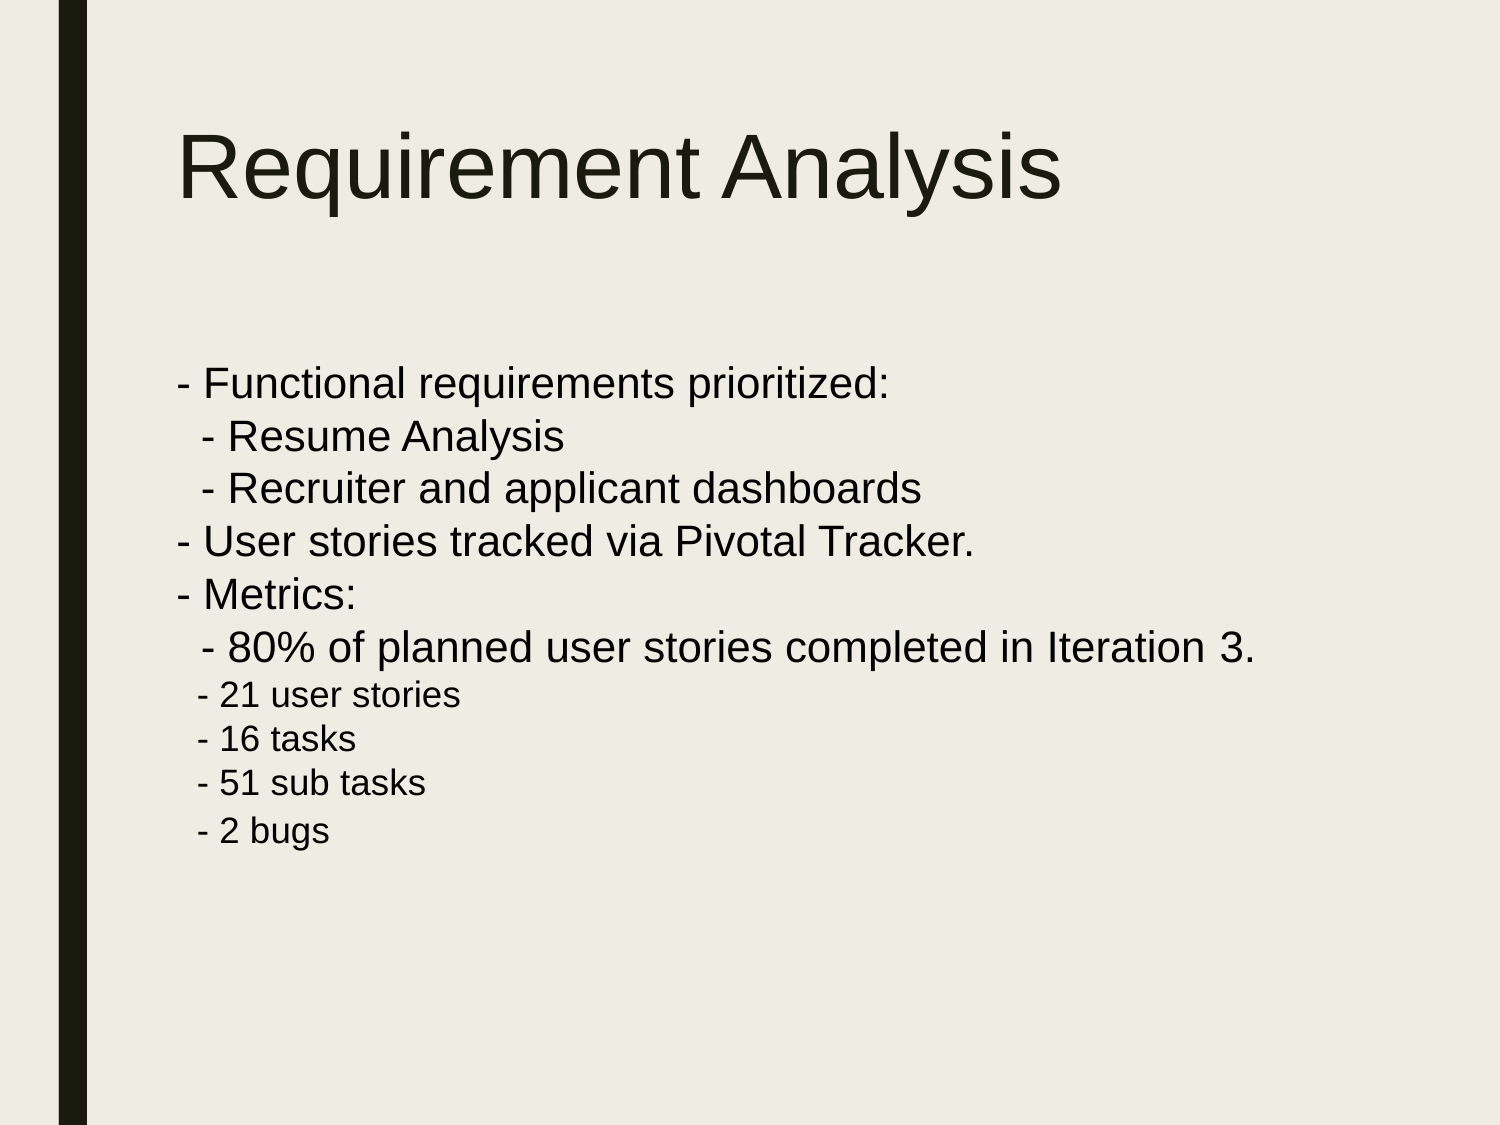

# Requirement Analysis
- Functional requirements prioritized:
  - Resume Analysis
  - Recruiter and applicant dashboards
- User stories tracked via Pivotal Tracker.
- Metrics:
  - 80% of planned user stories completed in Iteration 3.
  - 21 user stories
  - 16 tasks
  - 51 sub tasks
  - 2 bugs